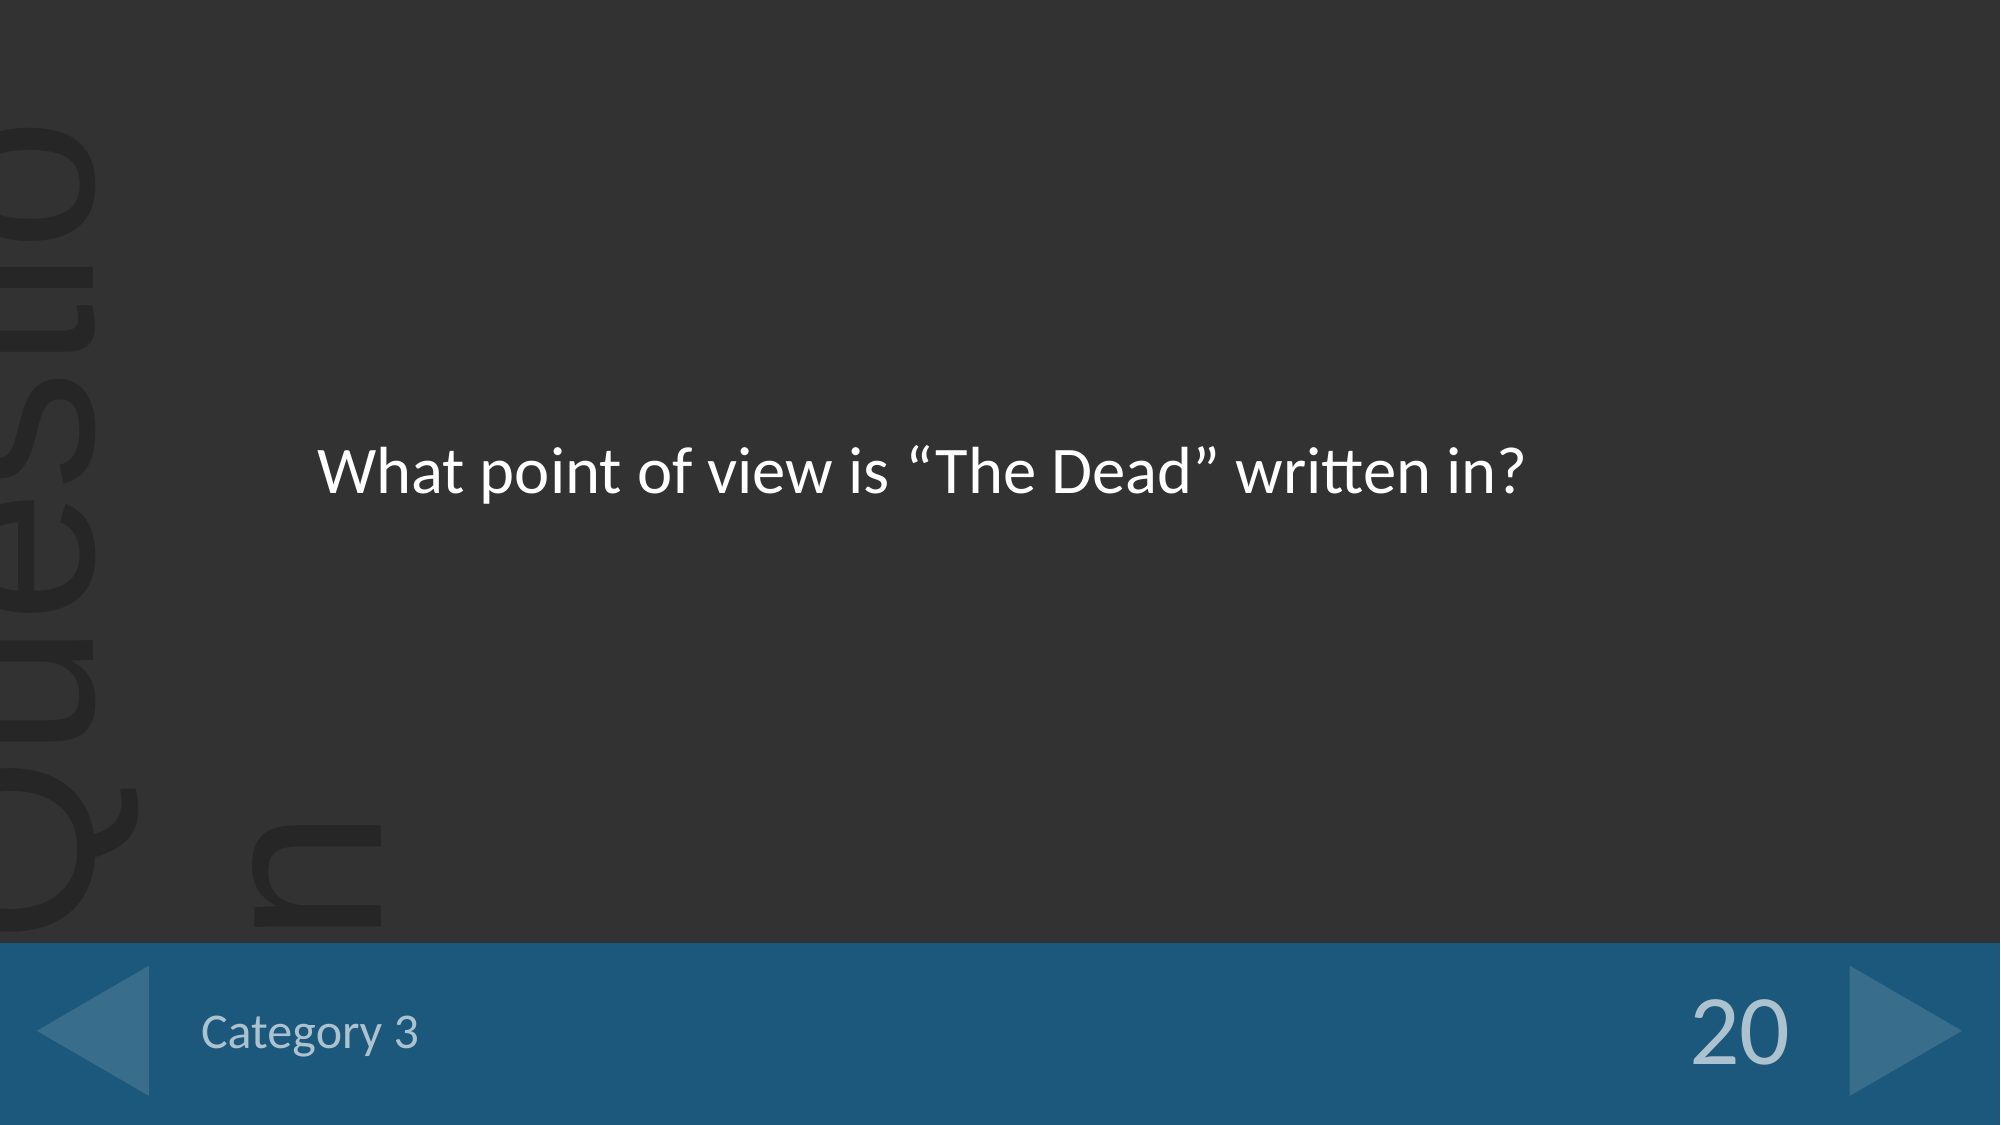

What point of view is “The Dead” written in?
# Category 3
20